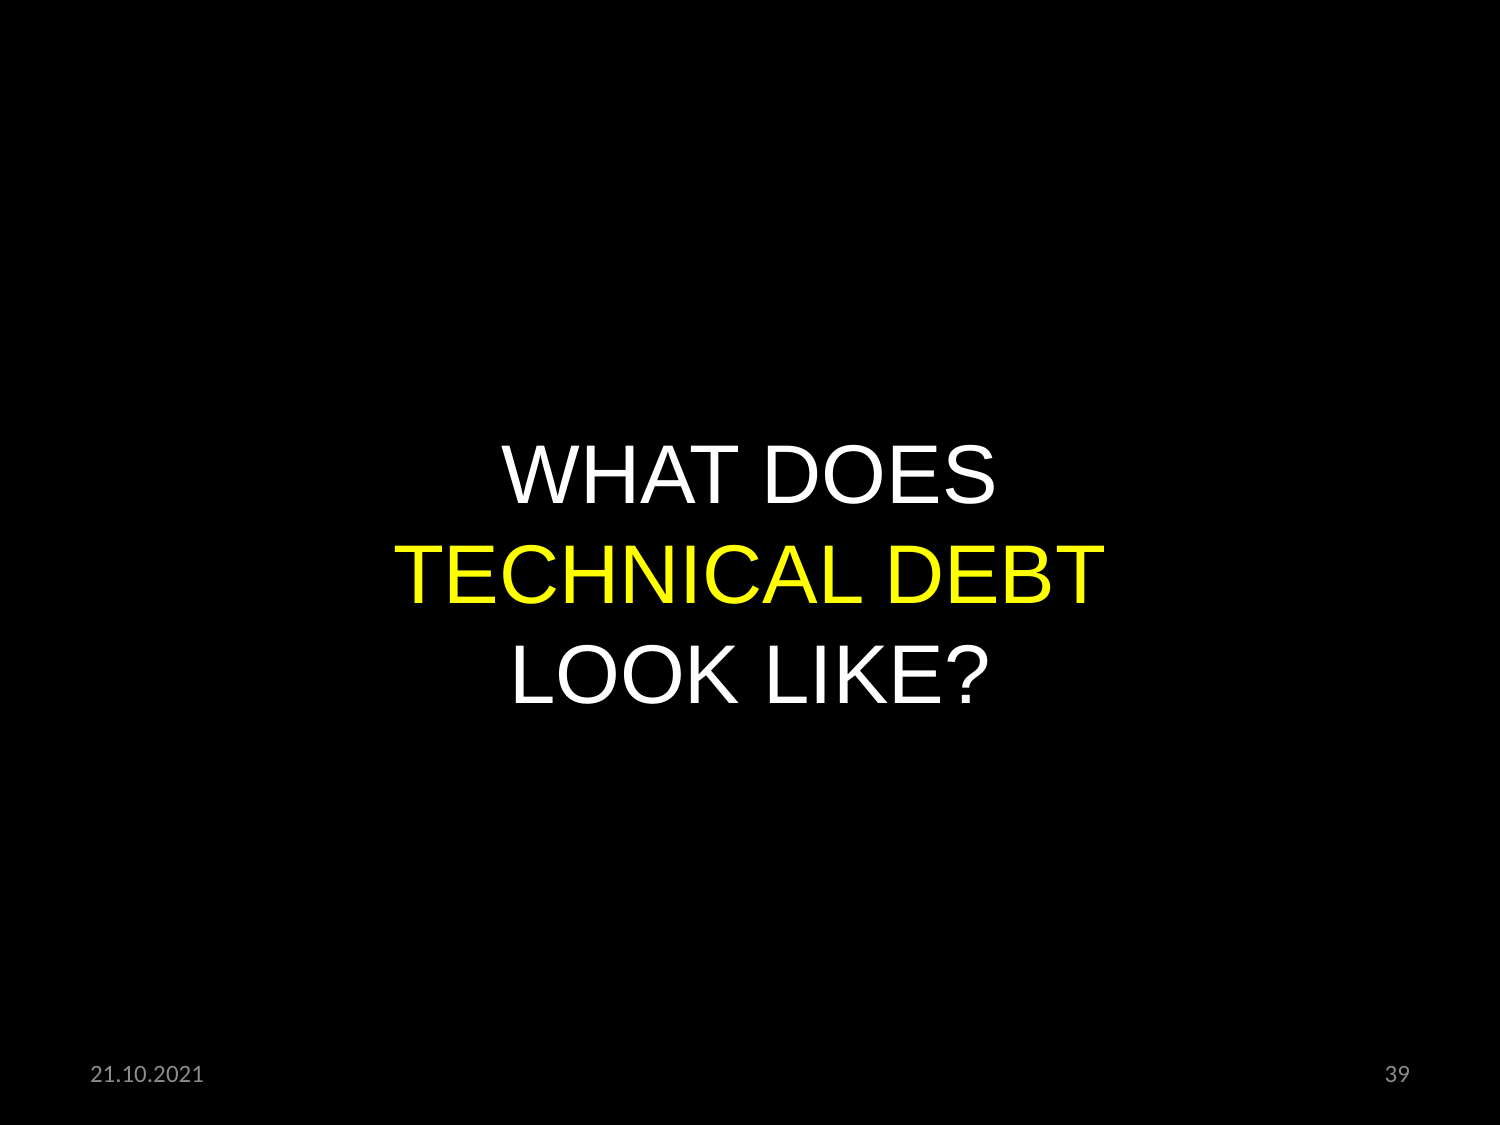

WHAT DOES
TECHNICAL DEBT
LOOK LIKE?
21.10.2021
39